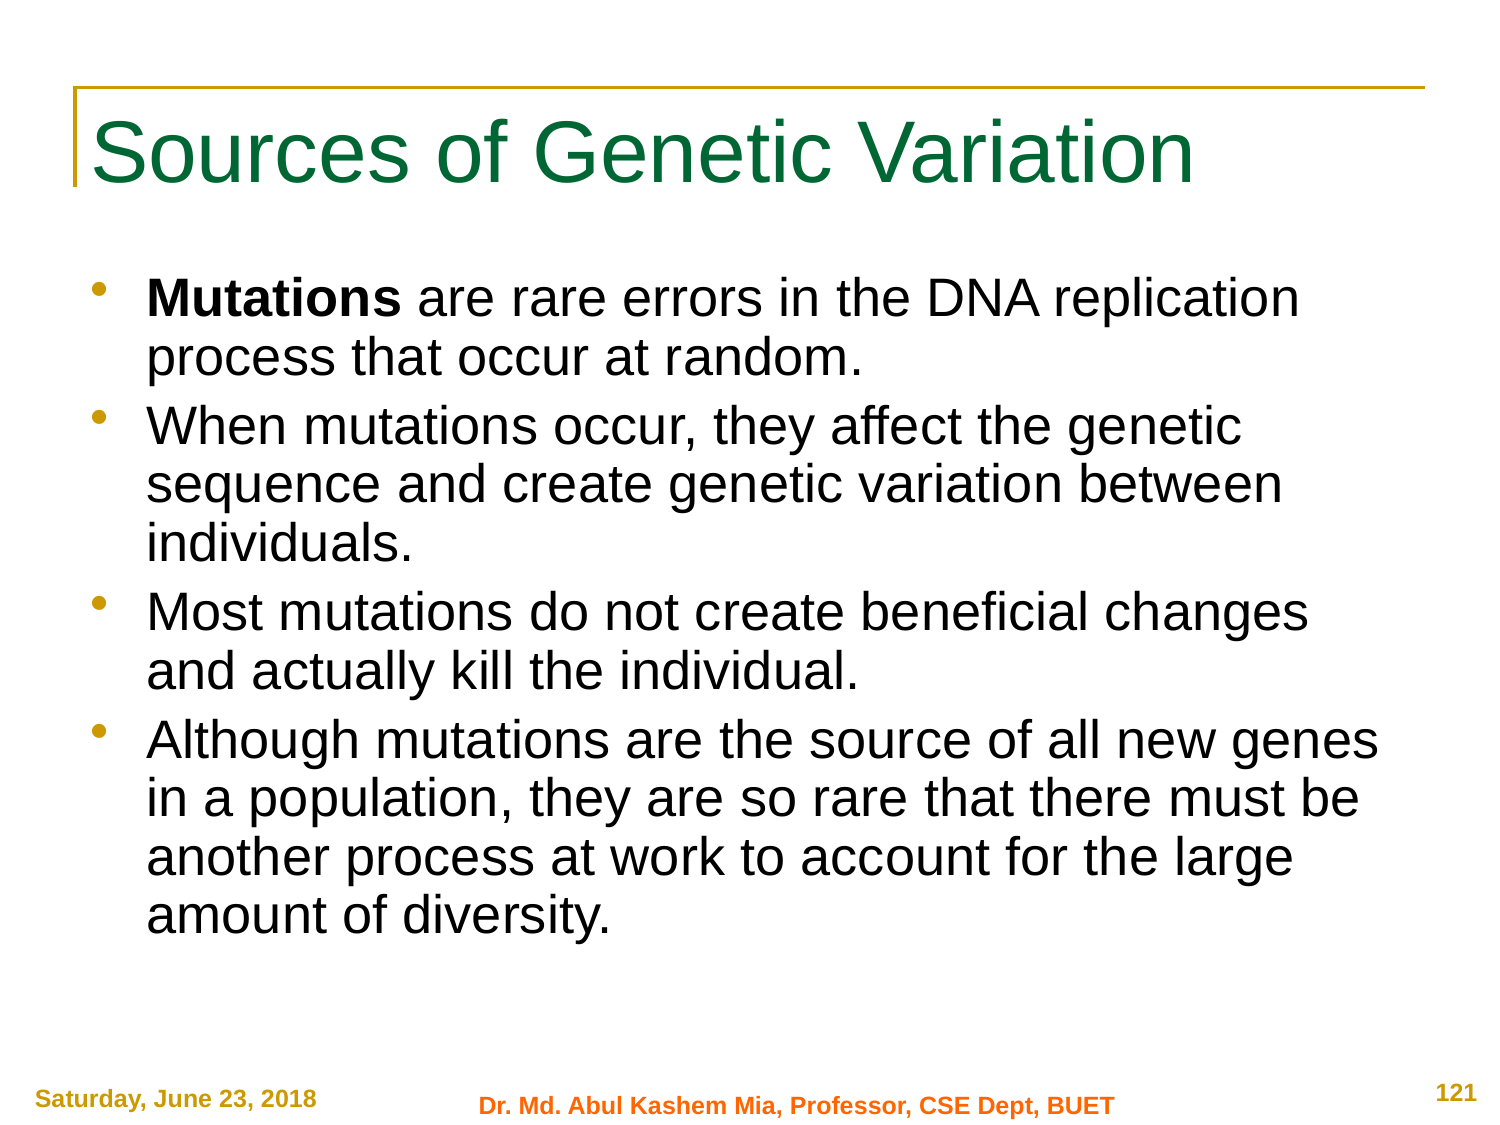

# Sources of Genetic Variation
Mutations are rare errors in the DNA replication process that occur at random.
When mutations occur, they affect the genetic sequence and create genetic variation between individuals.
Most mutations do not create beneficial changes and actually kill the individual.
Although mutations are the source of all new genes in a population, they are so rare that there must be another process at work to account for the large amount of diversity.